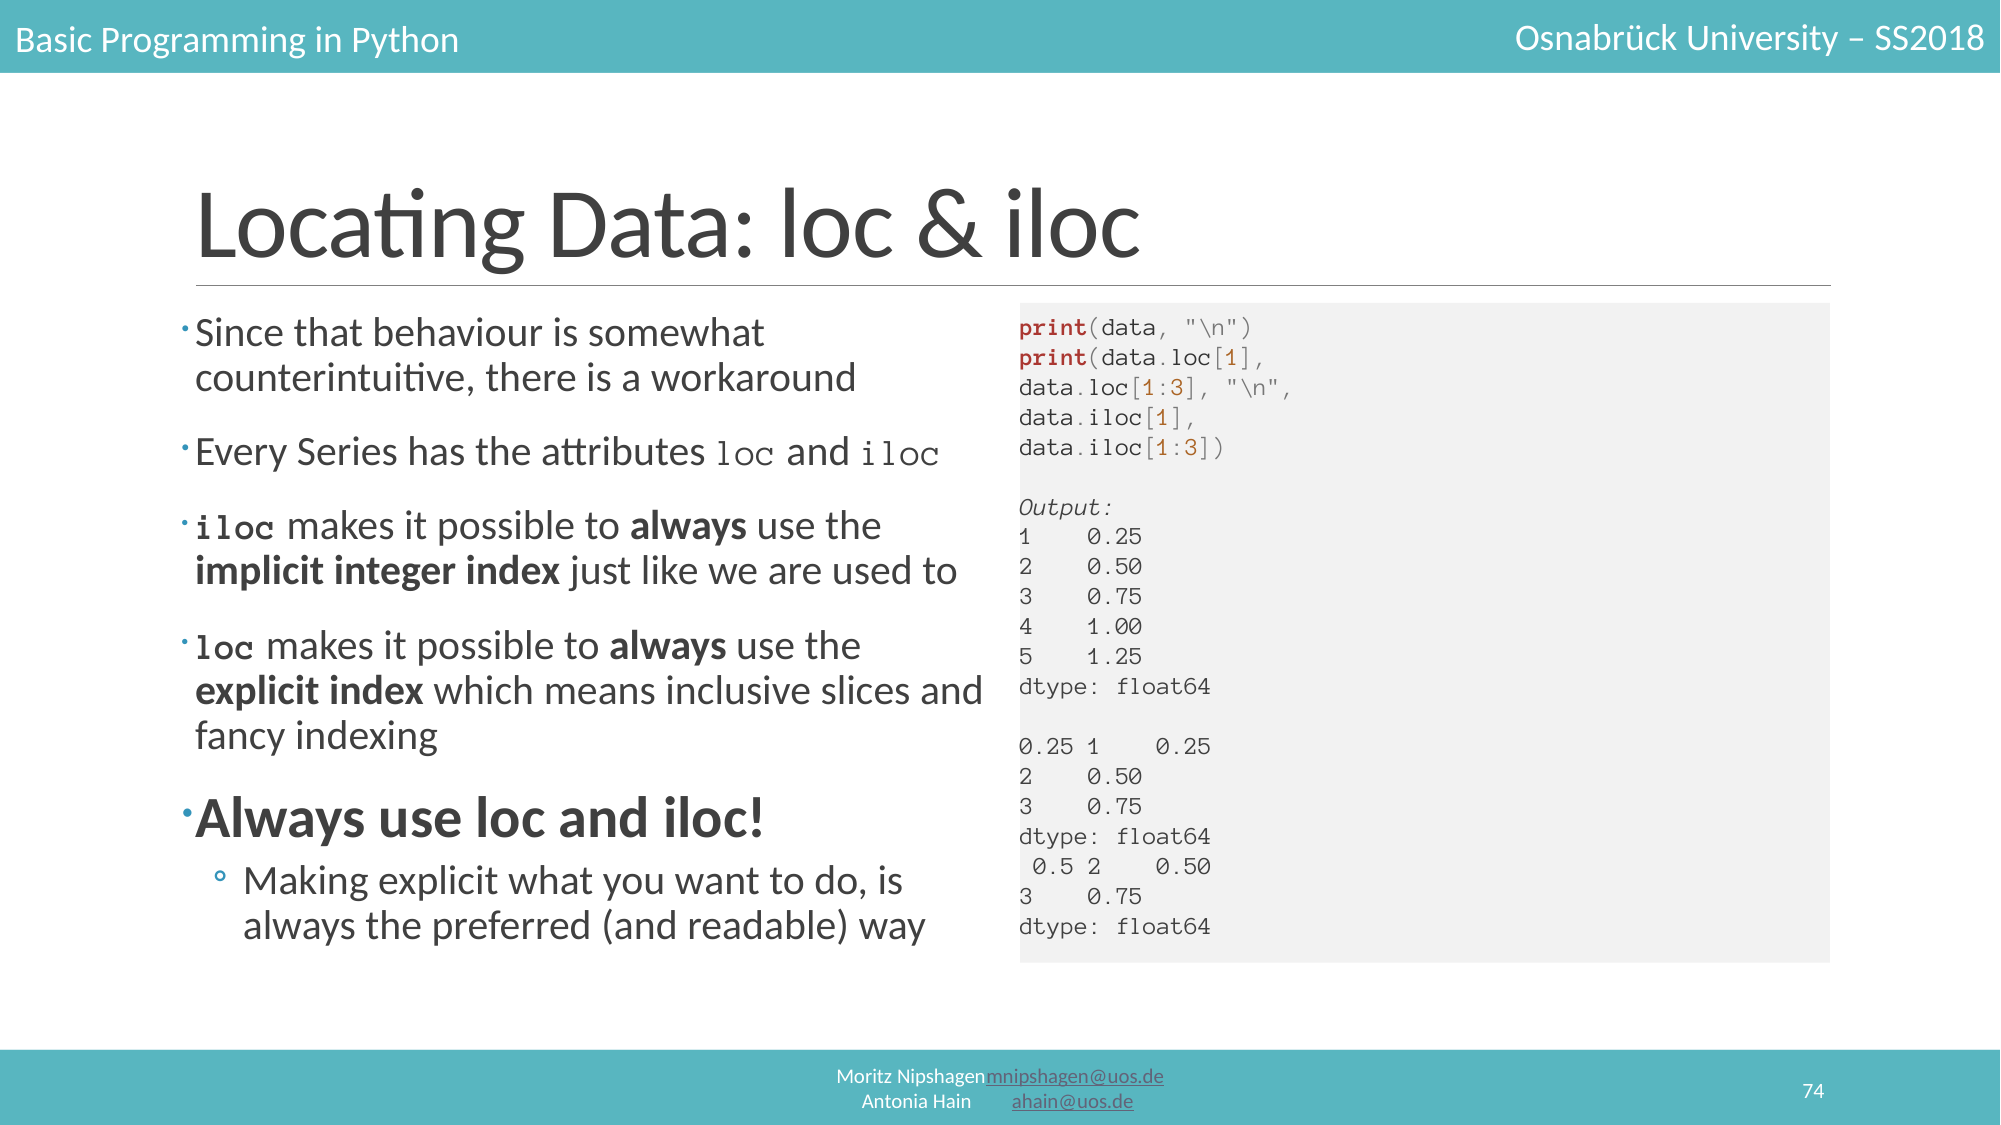

# Locating Data: loc & iloc
Since that behaviour is somewhat counterintuitive, there is a workaround
Every Series has the attributes loc and iloc
iloc makes it possible to always use the implicit integer index just like we are used to
loc makes it possible to always use the explicit index which means inclusive slices and fancy indexing
Always use loc and iloc!
Making explicit what you want to do, is always the preferred (and readable) way
print(data, "\n")
print(data.loc[1],
data.loc[1:3], "\n",
data.iloc[1],
data.iloc[1:3])

Output:
1    0.25
2    0.50
3    0.75
4    1.00
5    1.25
dtype: float64

0.25 1    0.25
2    0.50
3    0.75
dtype: float64
 0.5 2    0.50
3    0.75
dtype: float64
74